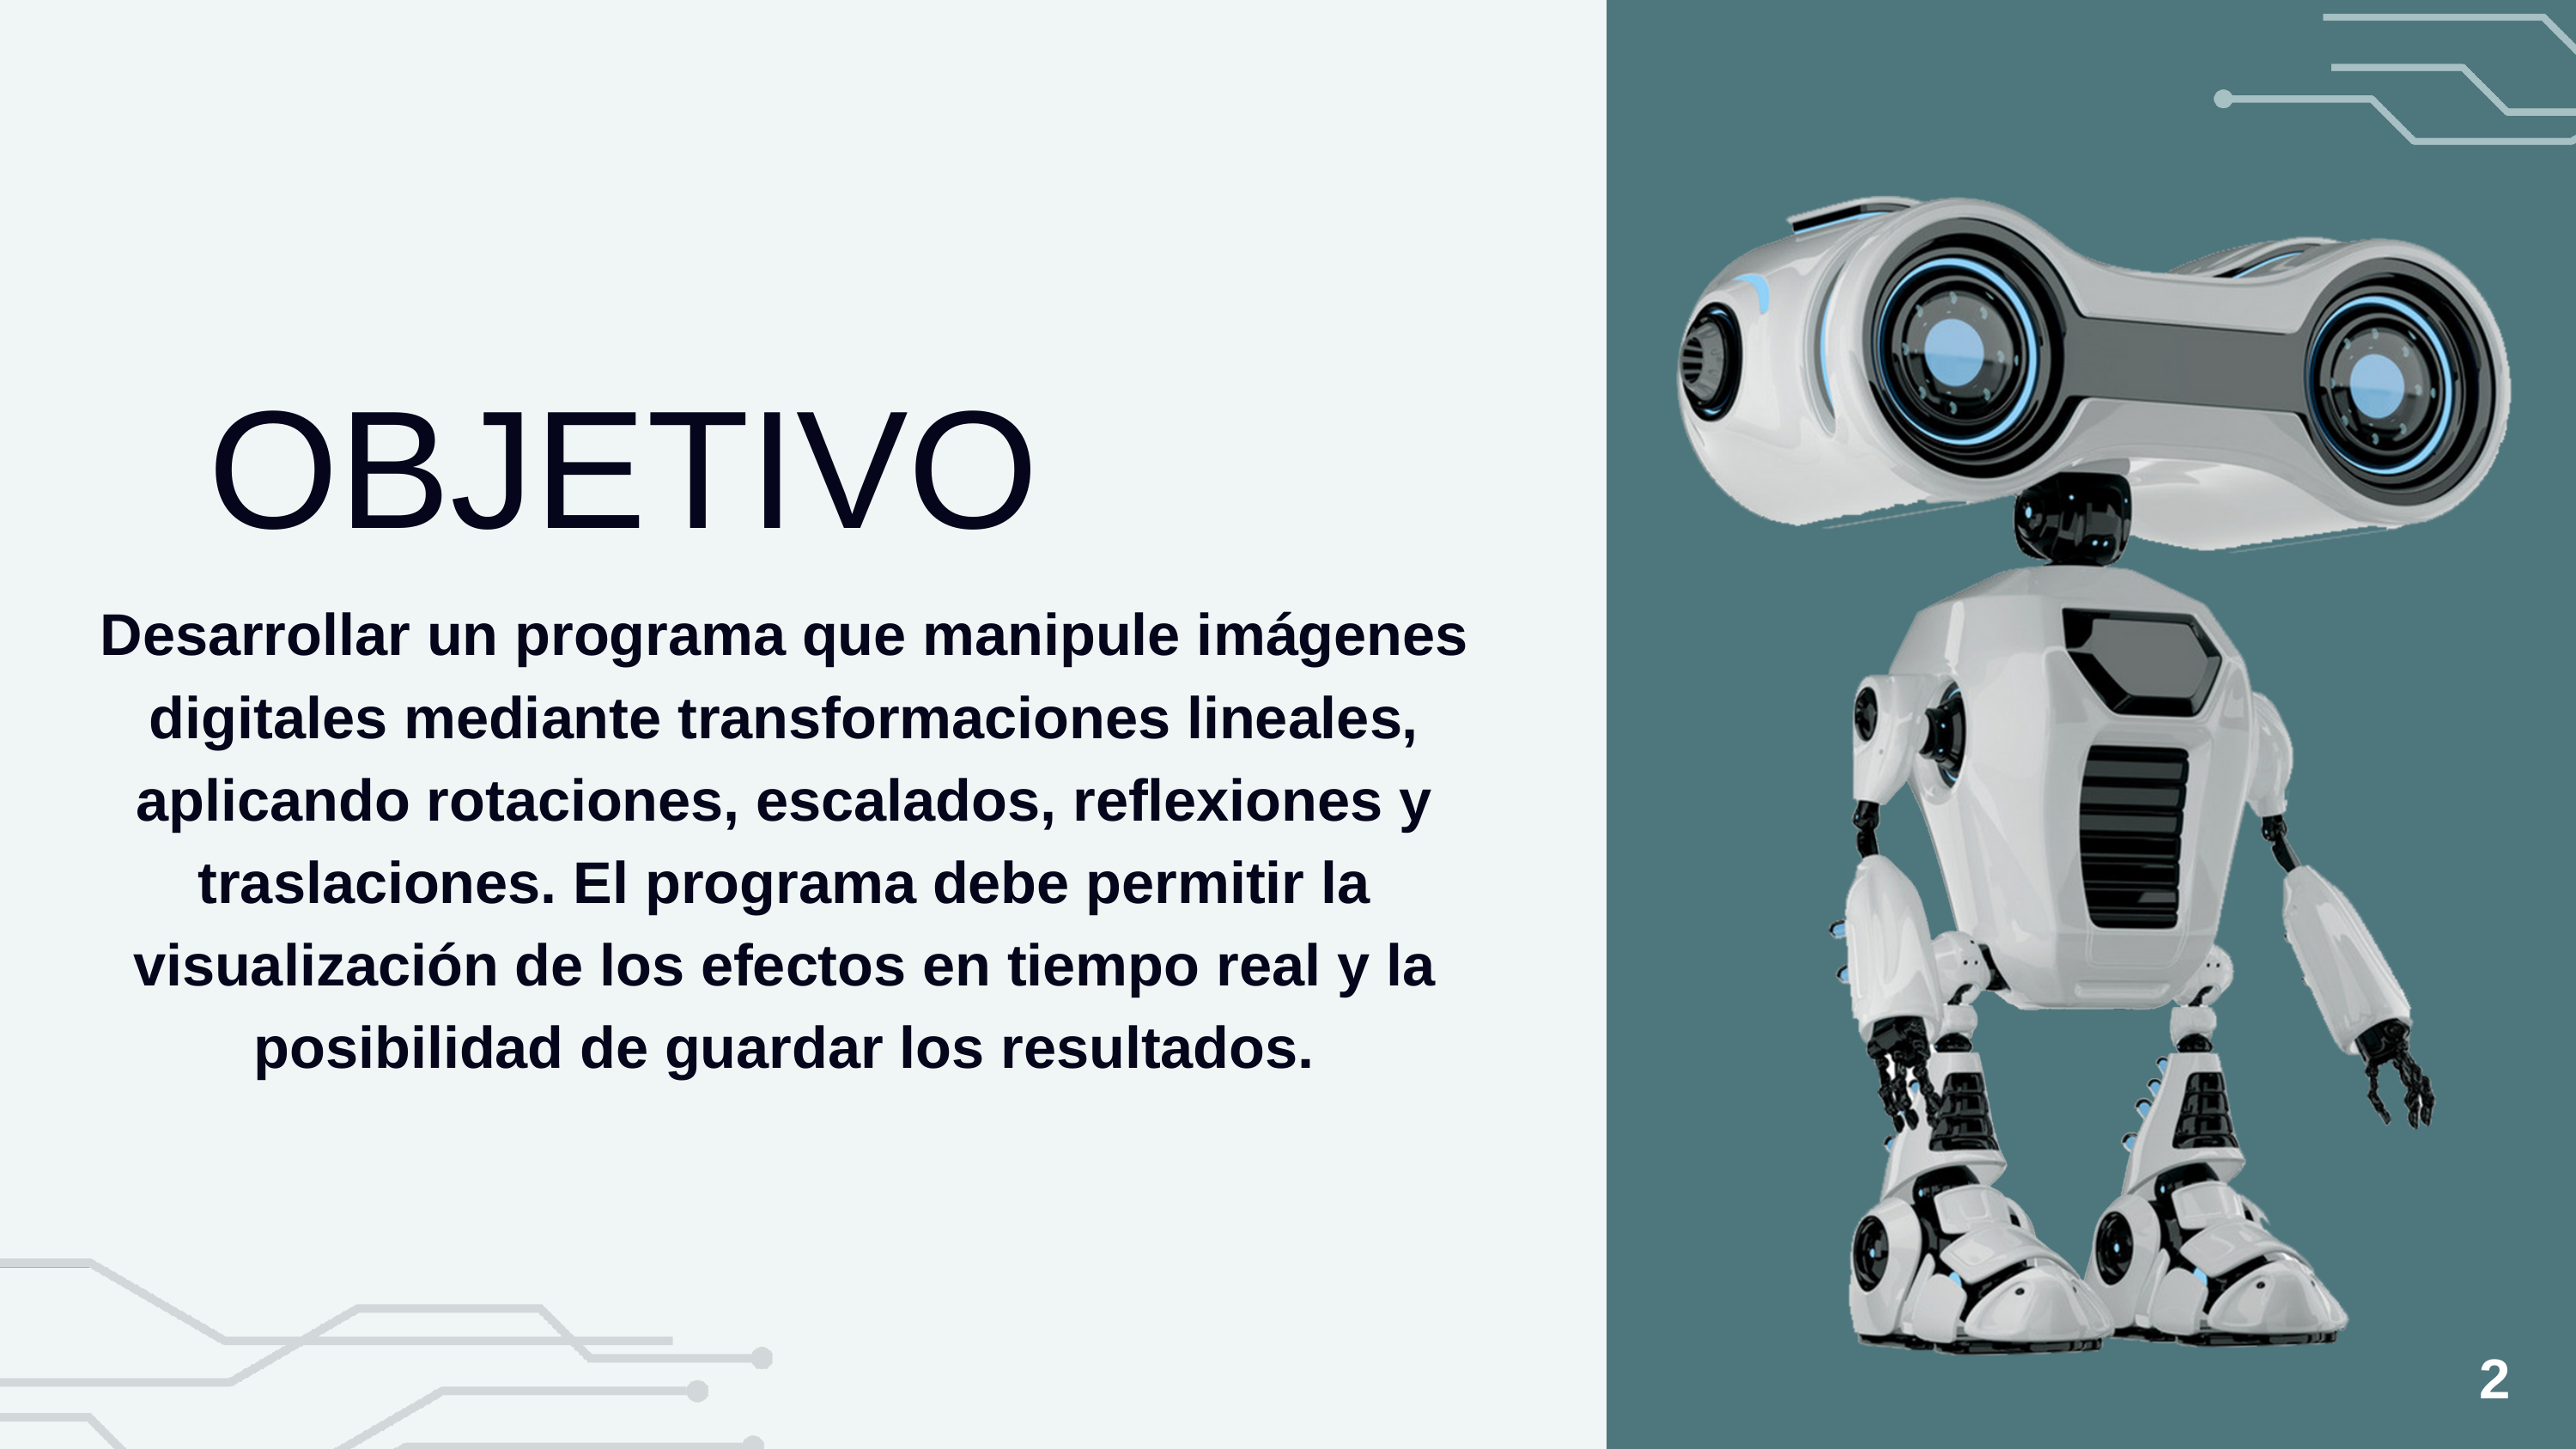

OBJETIVO
Desarrollar un programa que manipule imágenes digitales mediante transformaciones lineales, aplicando rotaciones, escalados, reflexiones y traslaciones. El programa debe permitir la visualización de los efectos en tiempo real y la posibilidad de guardar los resultados.

2